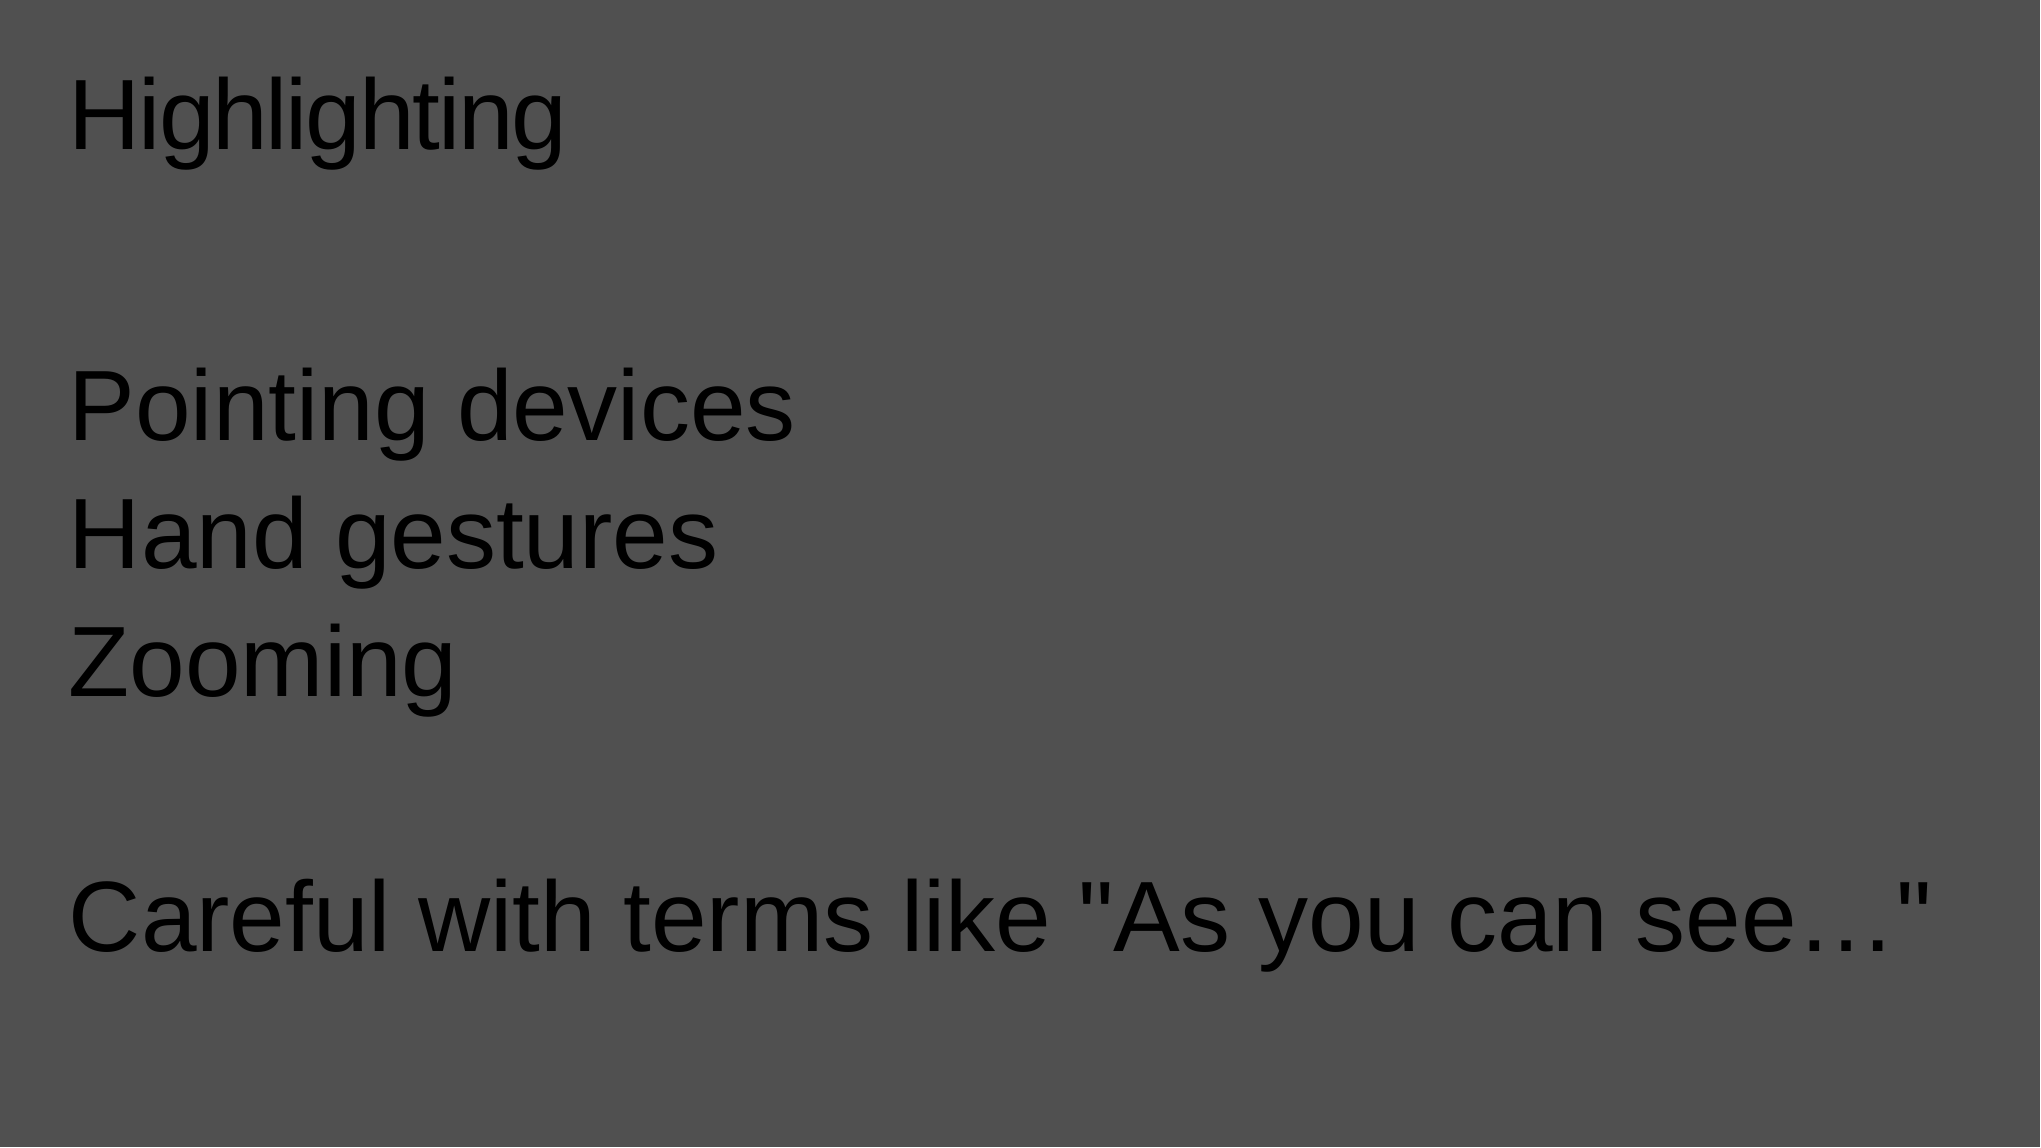

# Highlighting

Pointing devices
Hand gestures
Zooming

Careful with terms like "As you can see…"